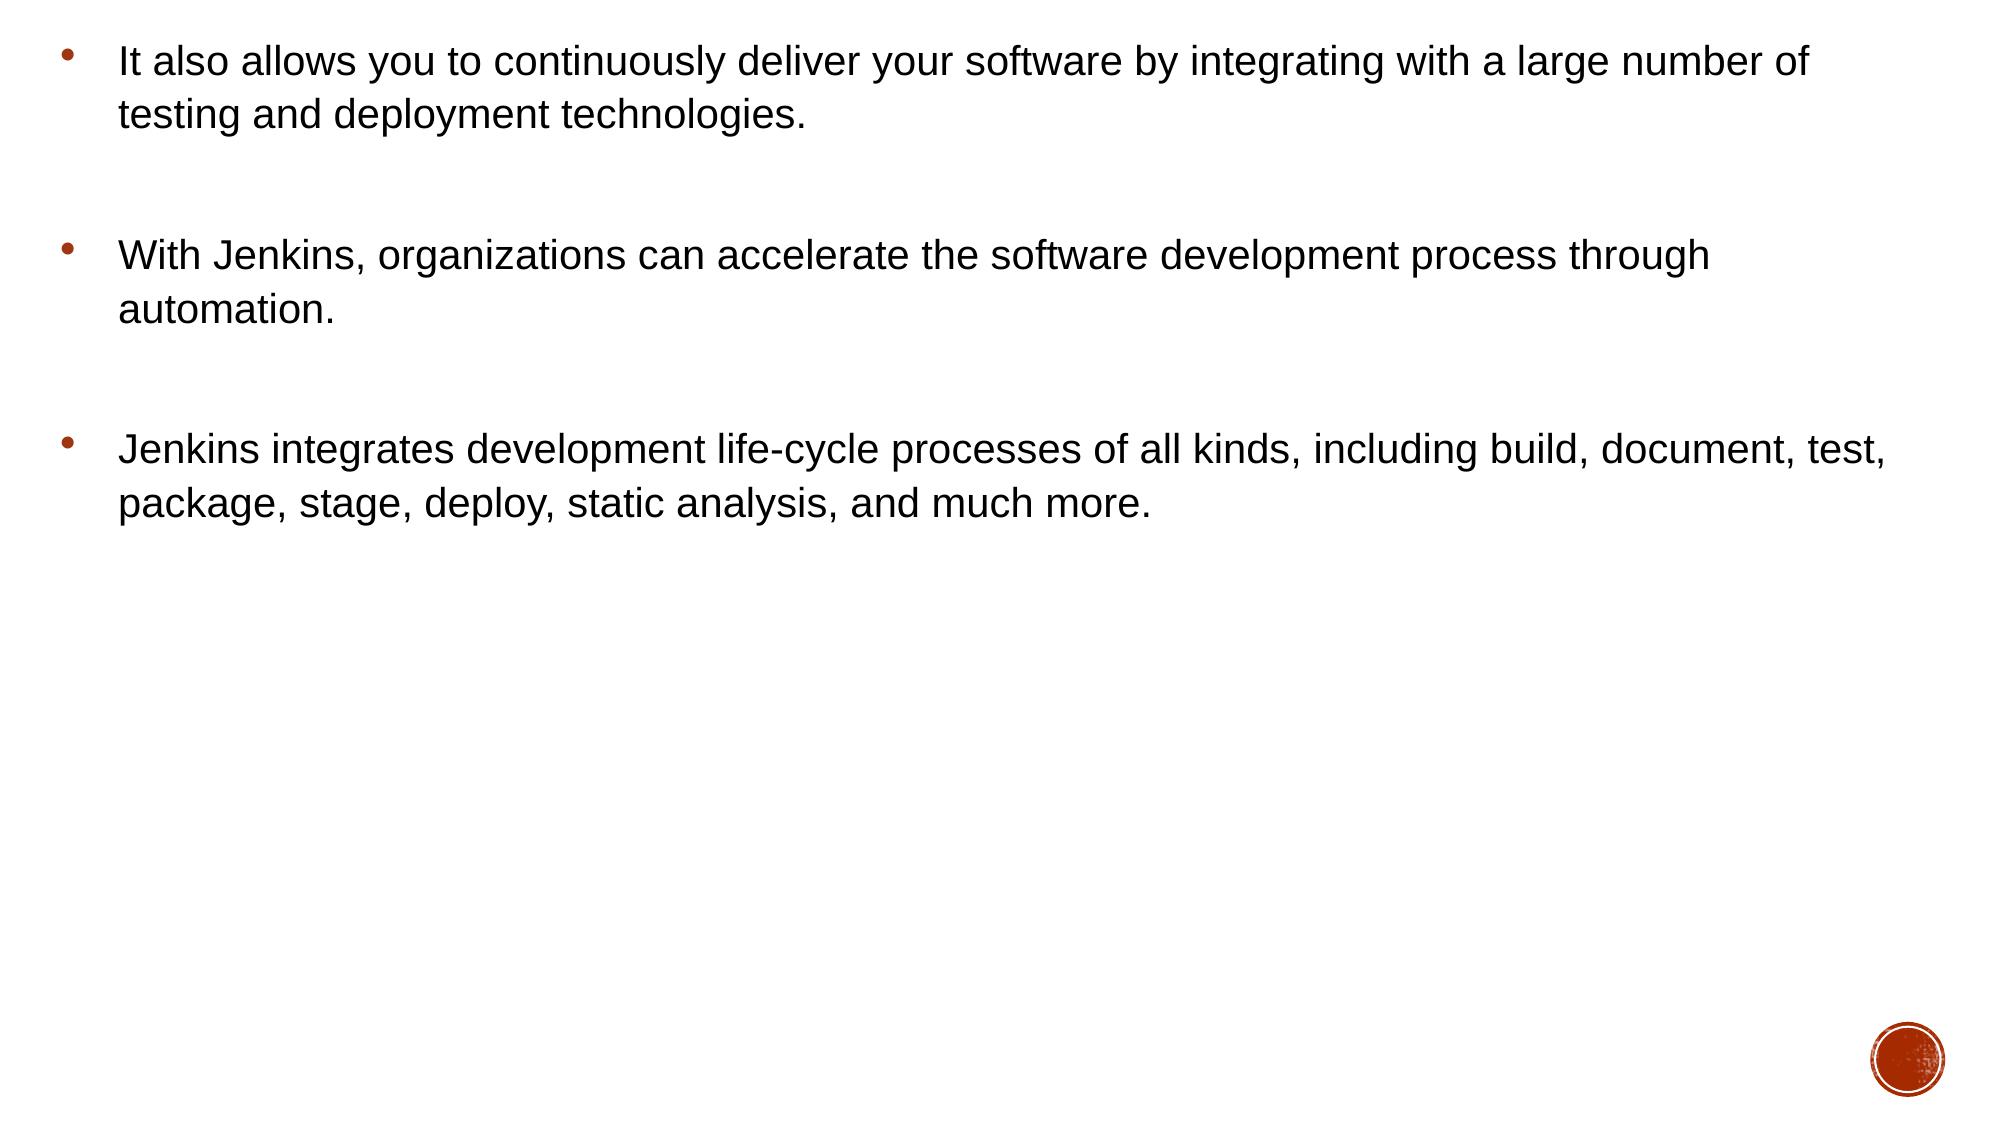

It also allows you to continuously deliver your software by integrating with a large number of testing and deployment technologies.

With Jenkins, organizations can accelerate the software development process through automation.

Jenkins integrates development life-cycle processes of all kinds, including build, document, test, package, stage, deploy, static analysis, and much more.